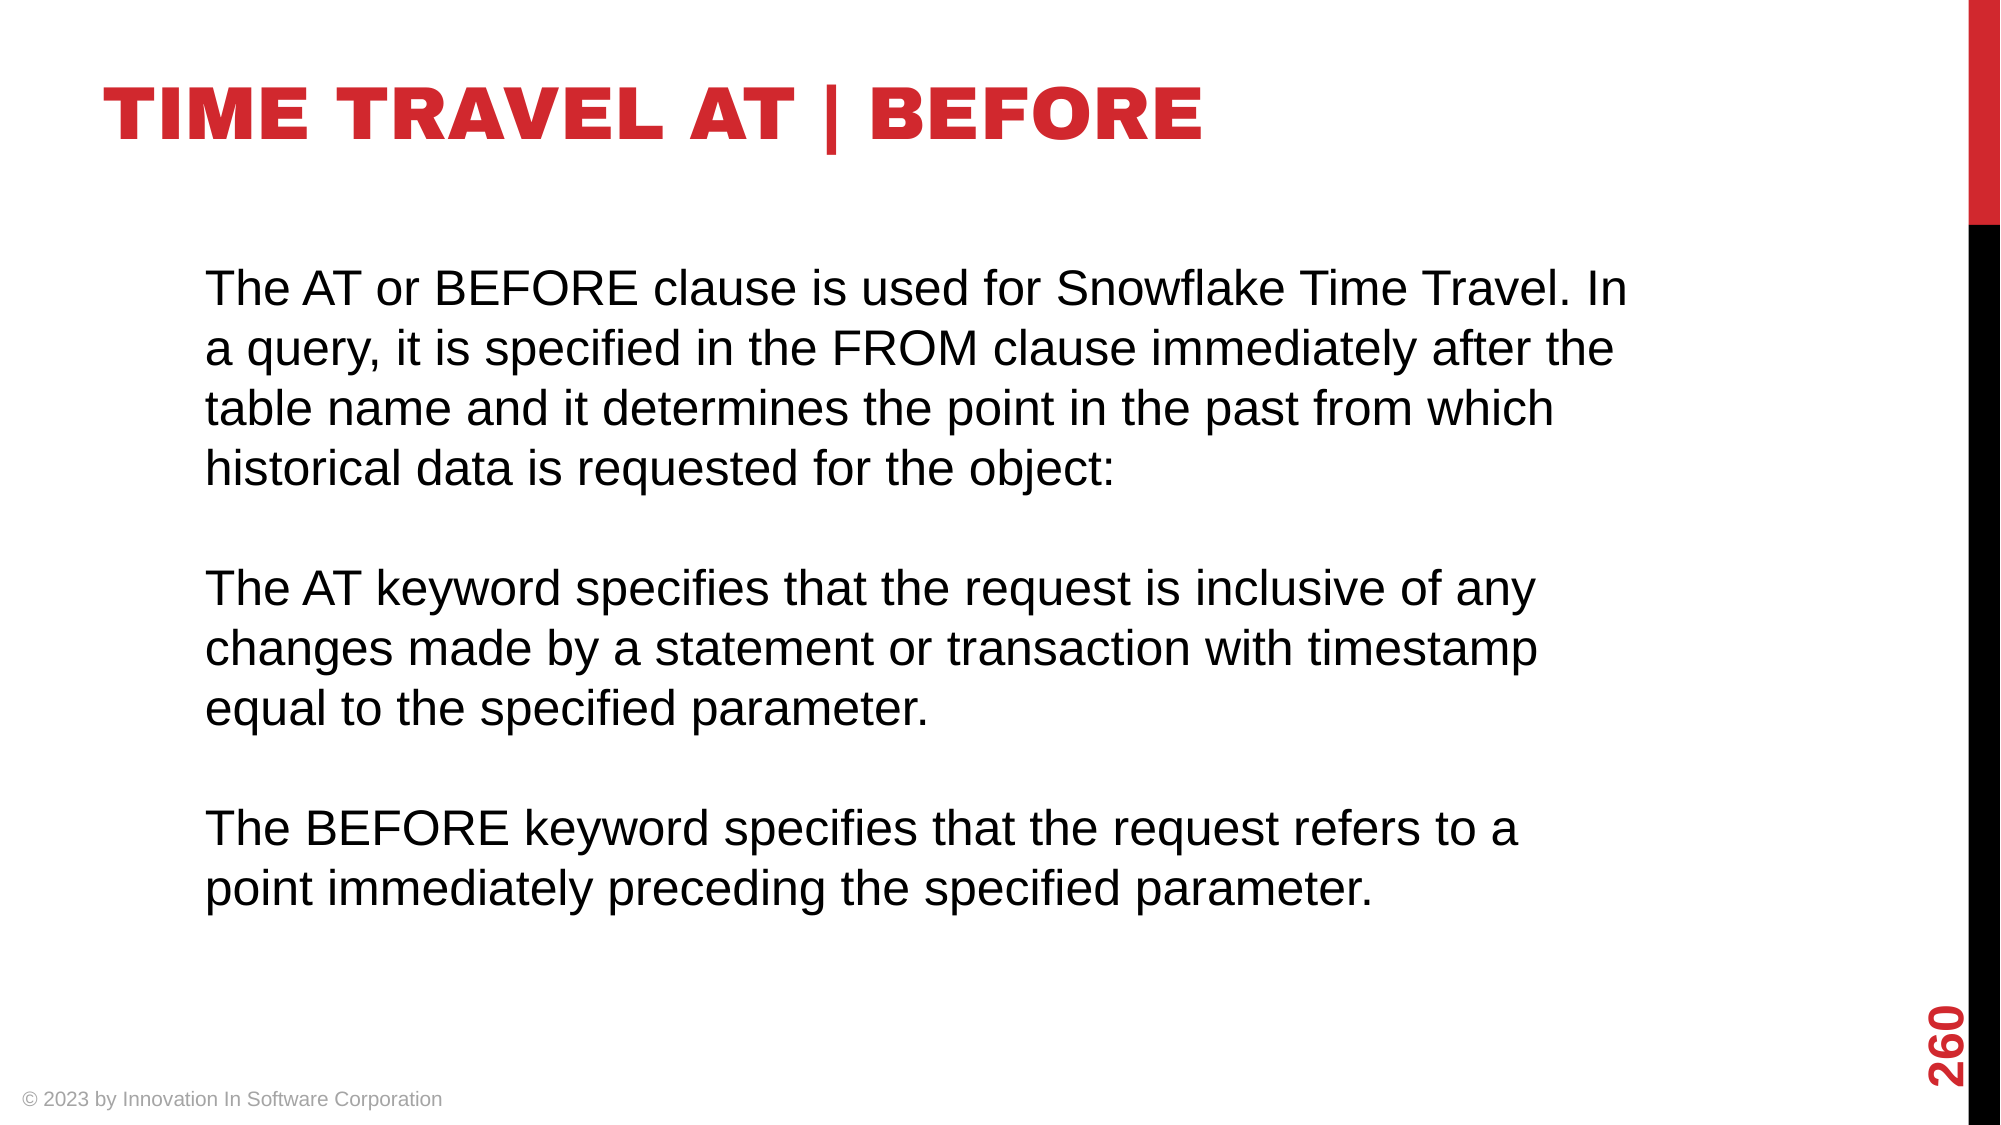

# TIME TRAVEL AT | BEFORE
The AT or BEFORE clause is used for Snowflake Time Travel. In a query, it is specified in the FROM clause immediately after the table name and it determines the point in the past from which historical data is requested for the object:

The AT keyword specifies that the request is inclusive of any changes made by a statement or transaction with timestamp equal to the specified parameter.

The BEFORE keyword specifies that the request refers to a point immediately preceding the specified parameter.
260
© 2023 by Innovation In Software Corporation